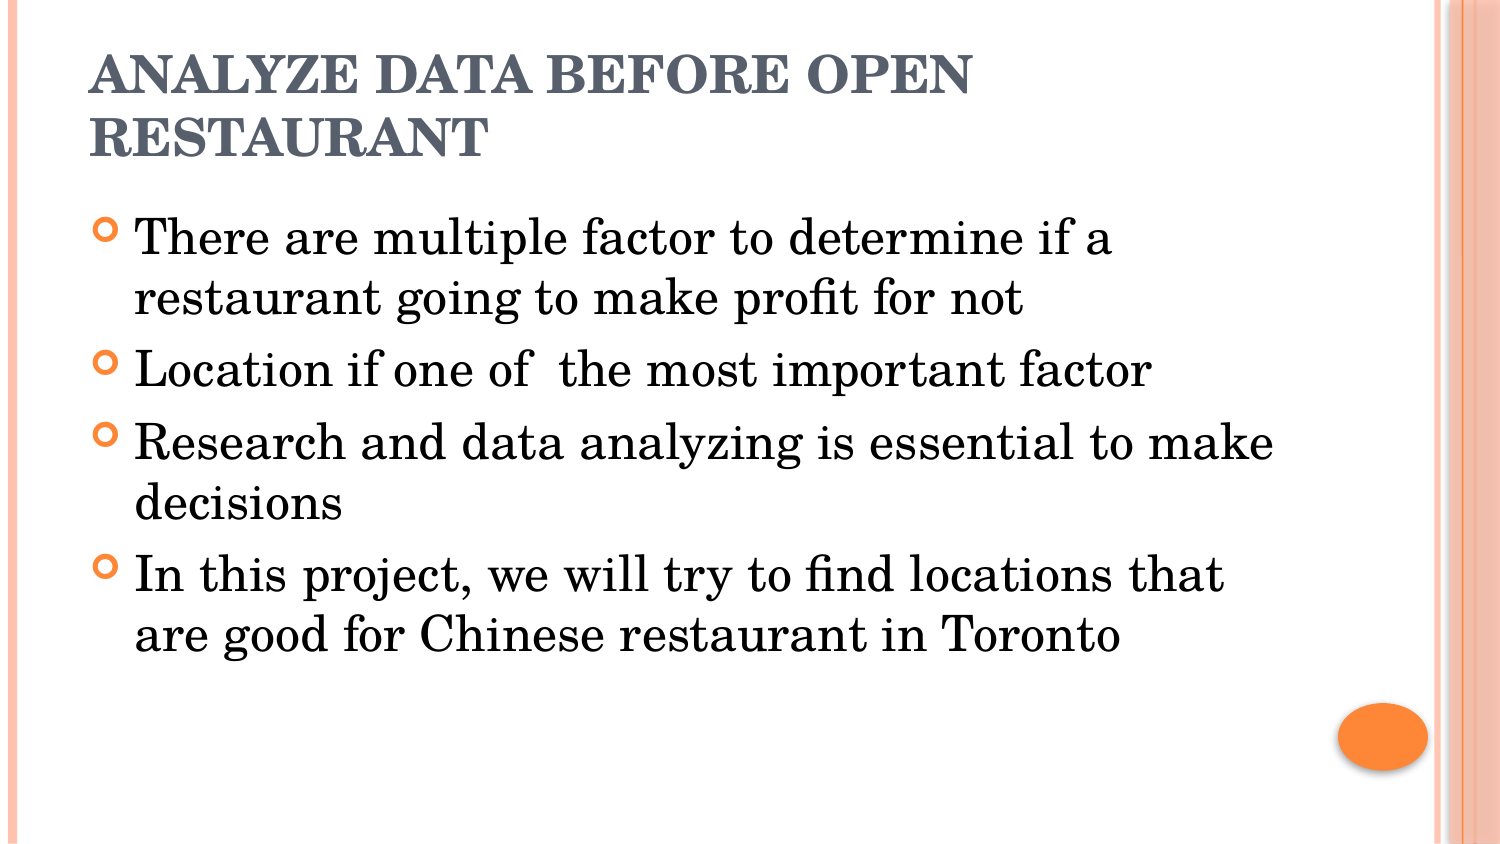

# Analyze data before open restaurant
There are multiple factor to determine if a restaurant going to make profit for not
Location if one of  the most important factor
Research and data analyzing is essential to make decisions
In this project, we will try to find locations that are good for Chinese restaurant in Toronto